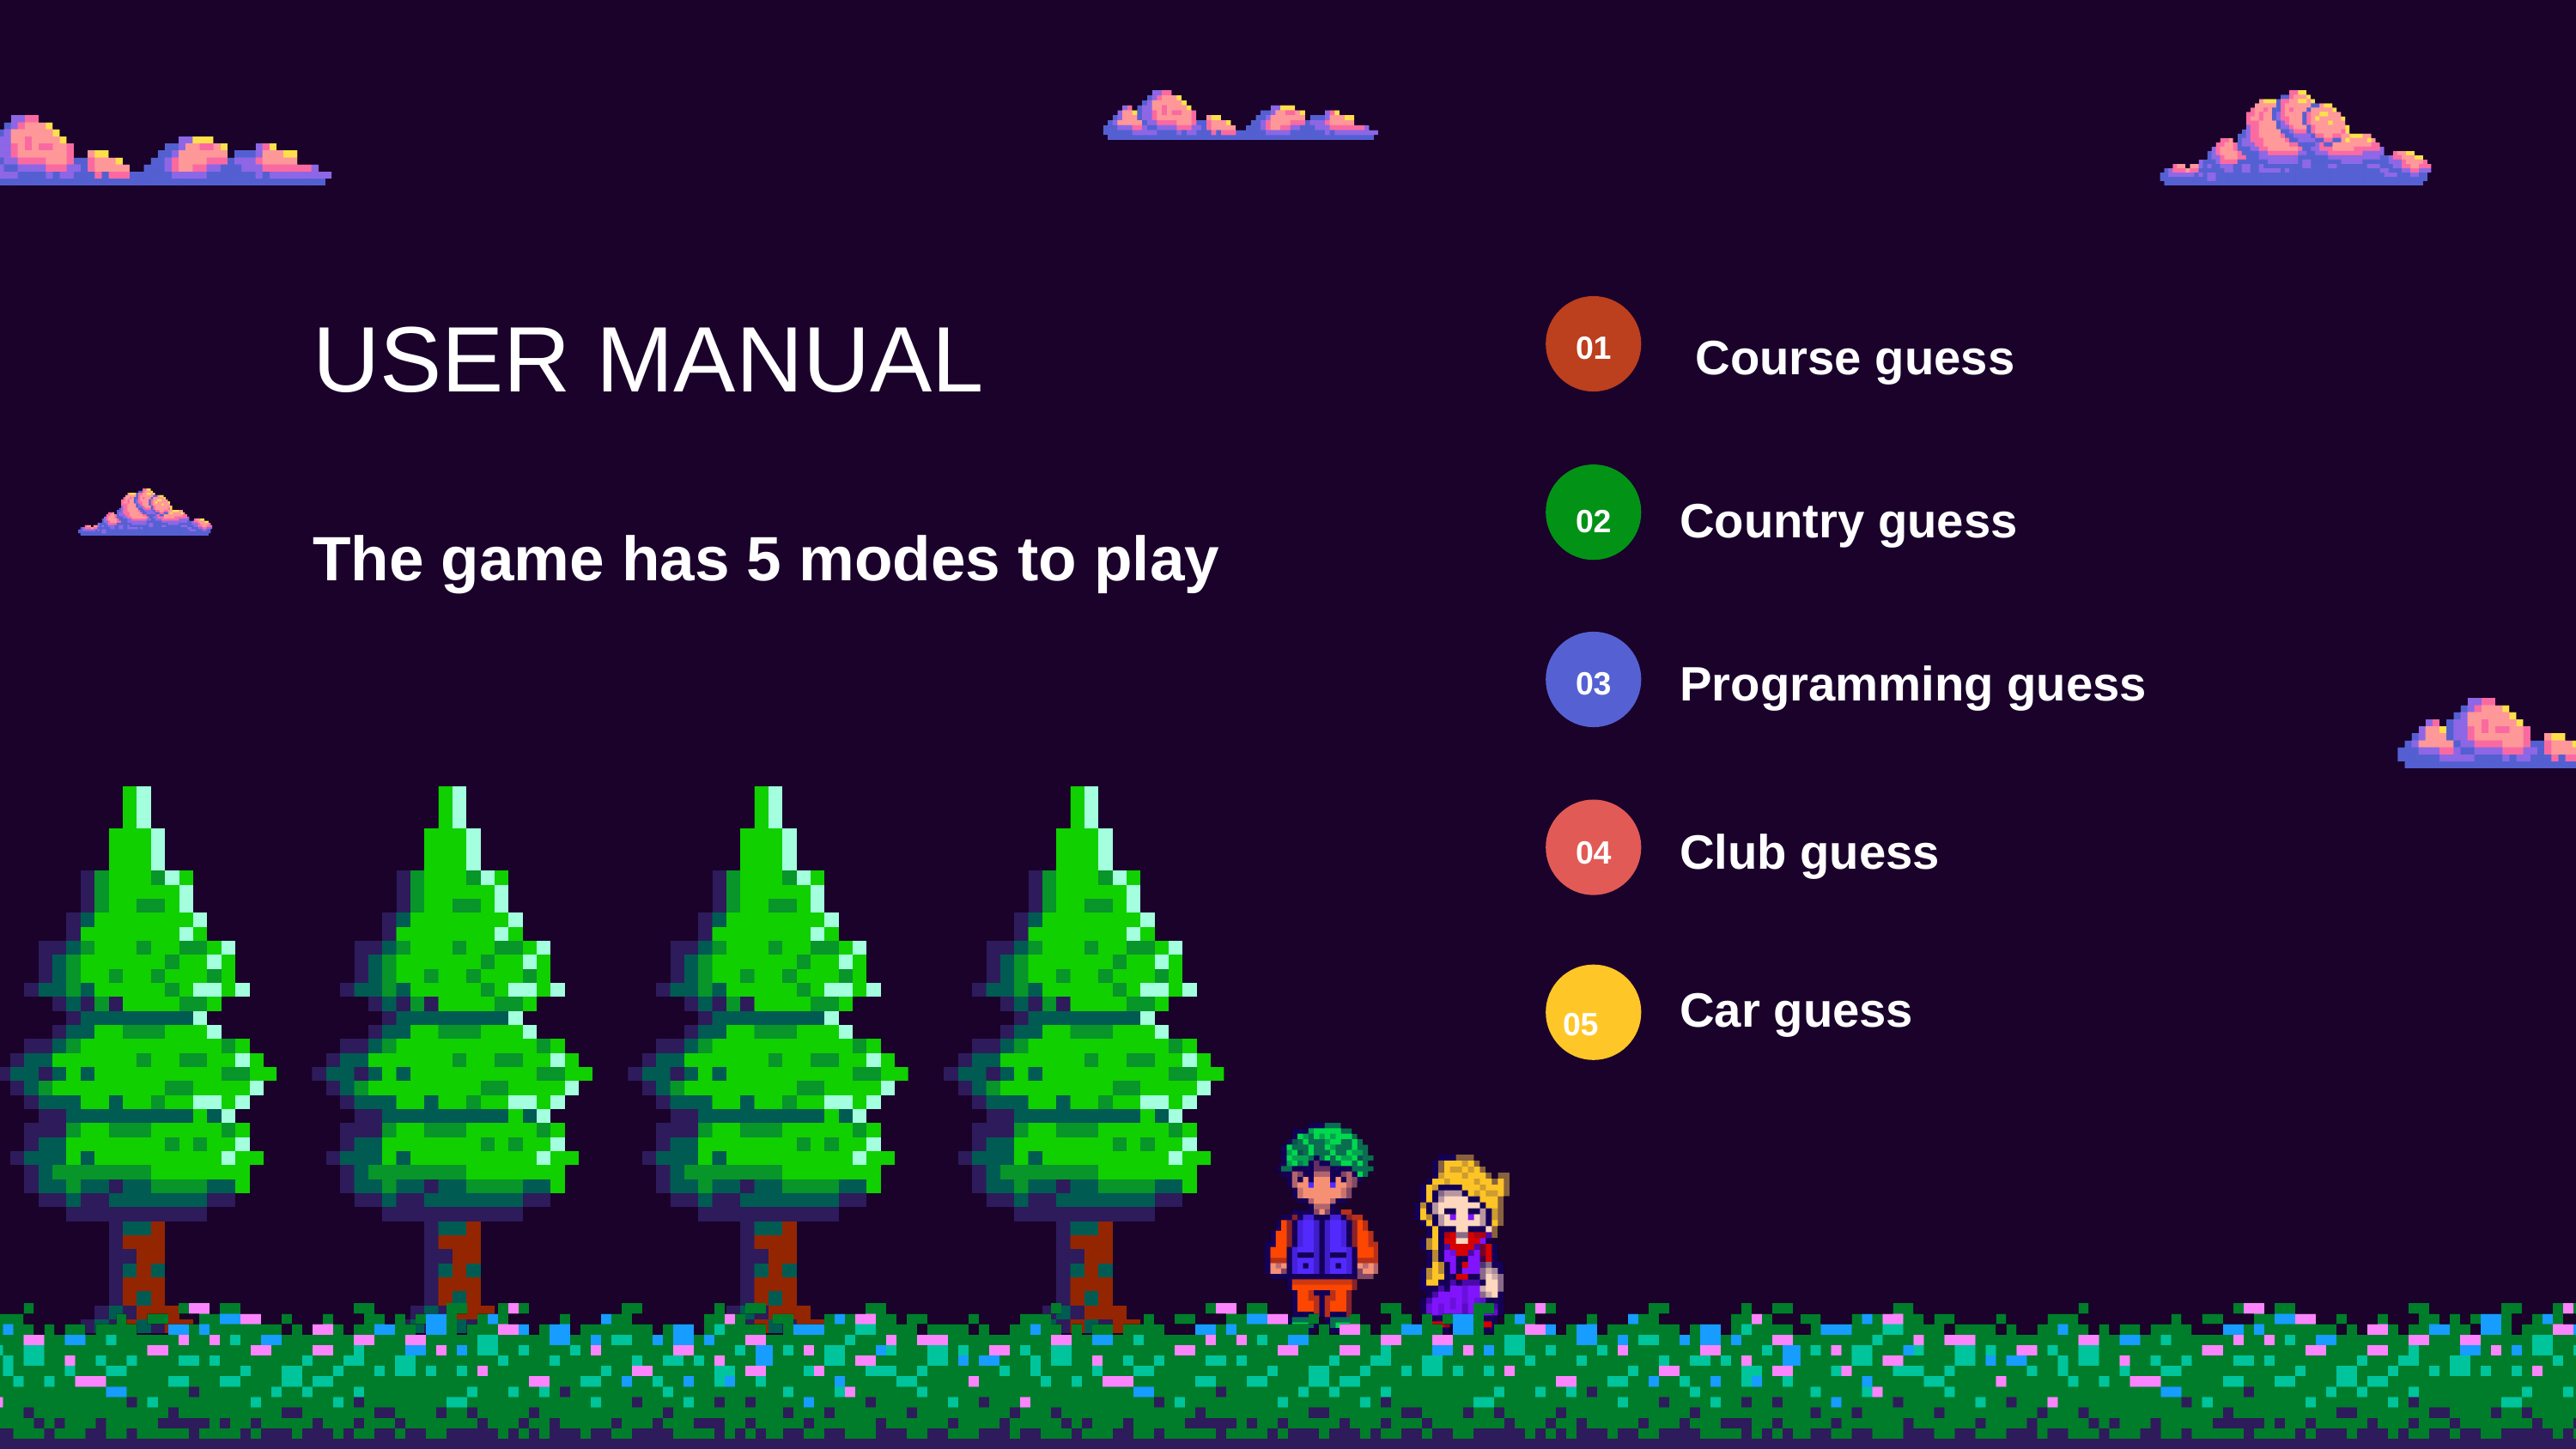

USER MANUAL

Course guess
01

Country guess

02
The game has 5 modes to play

Programming guess
03

Club guess
04

Car guess
05